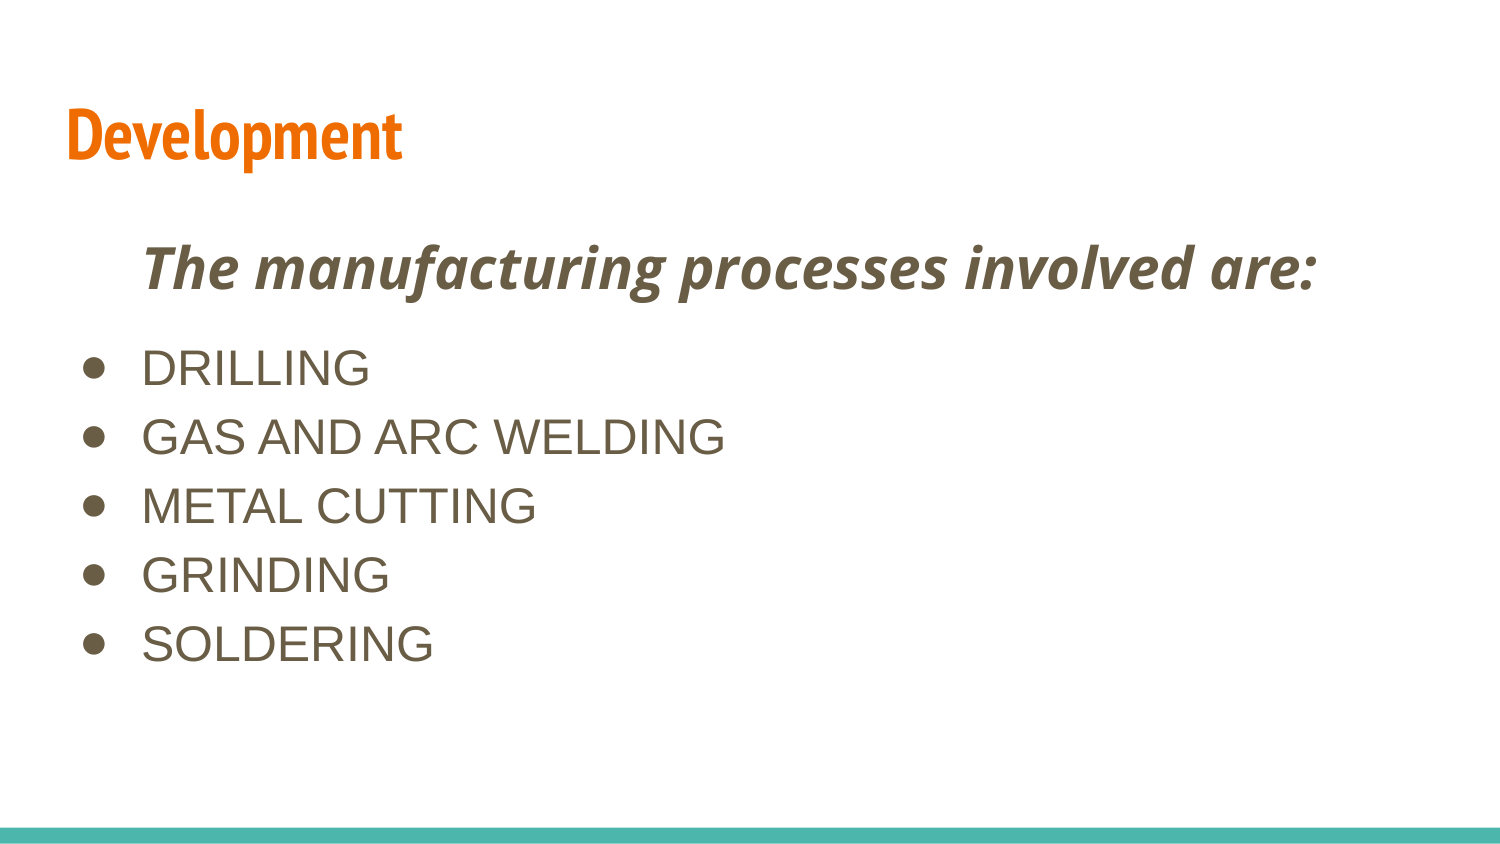

# Development
The manufacturing processes involved are:
DRILLING
GAS AND ARC WELDING
METAL CUTTING
GRINDING
SOLDERING